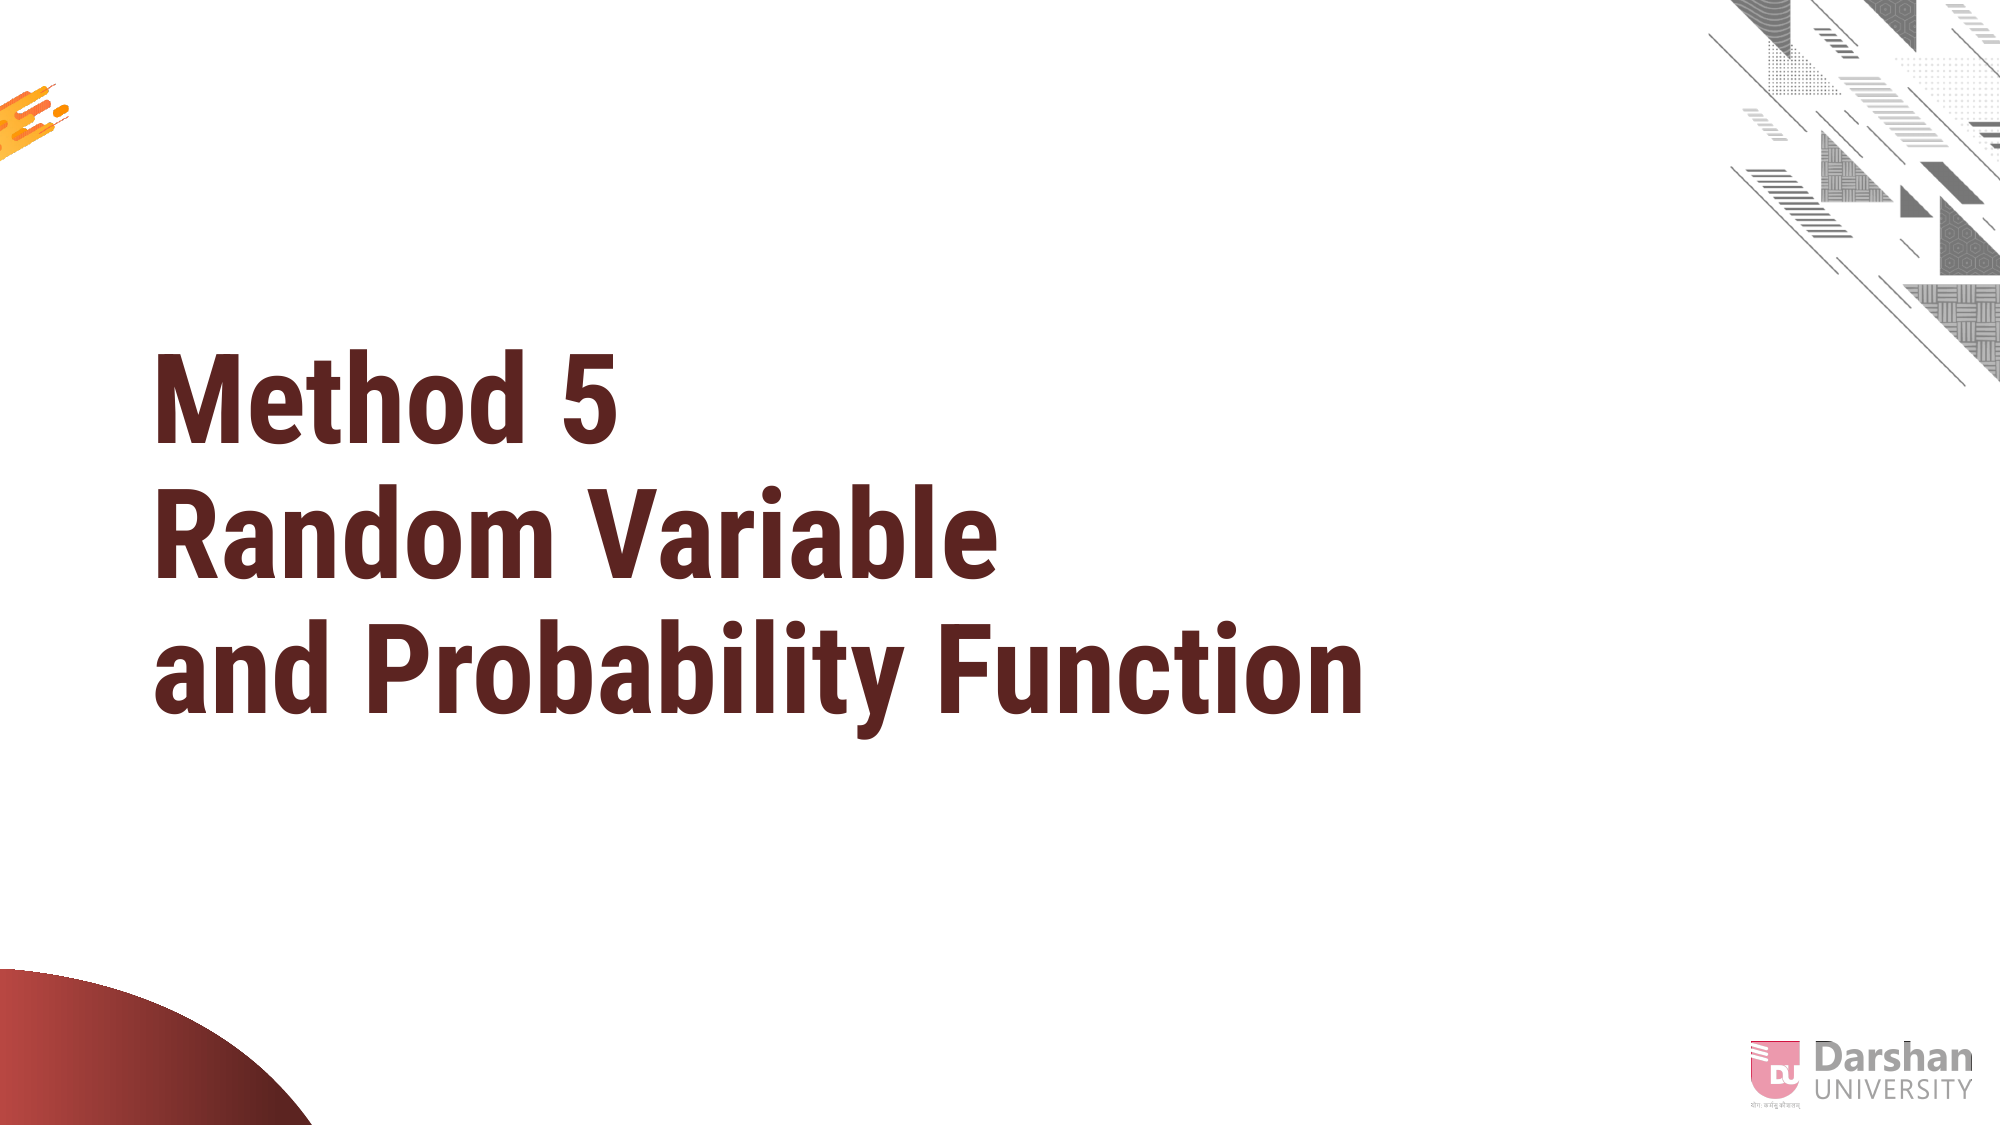

# Method 5 Random Variable and Probability Function